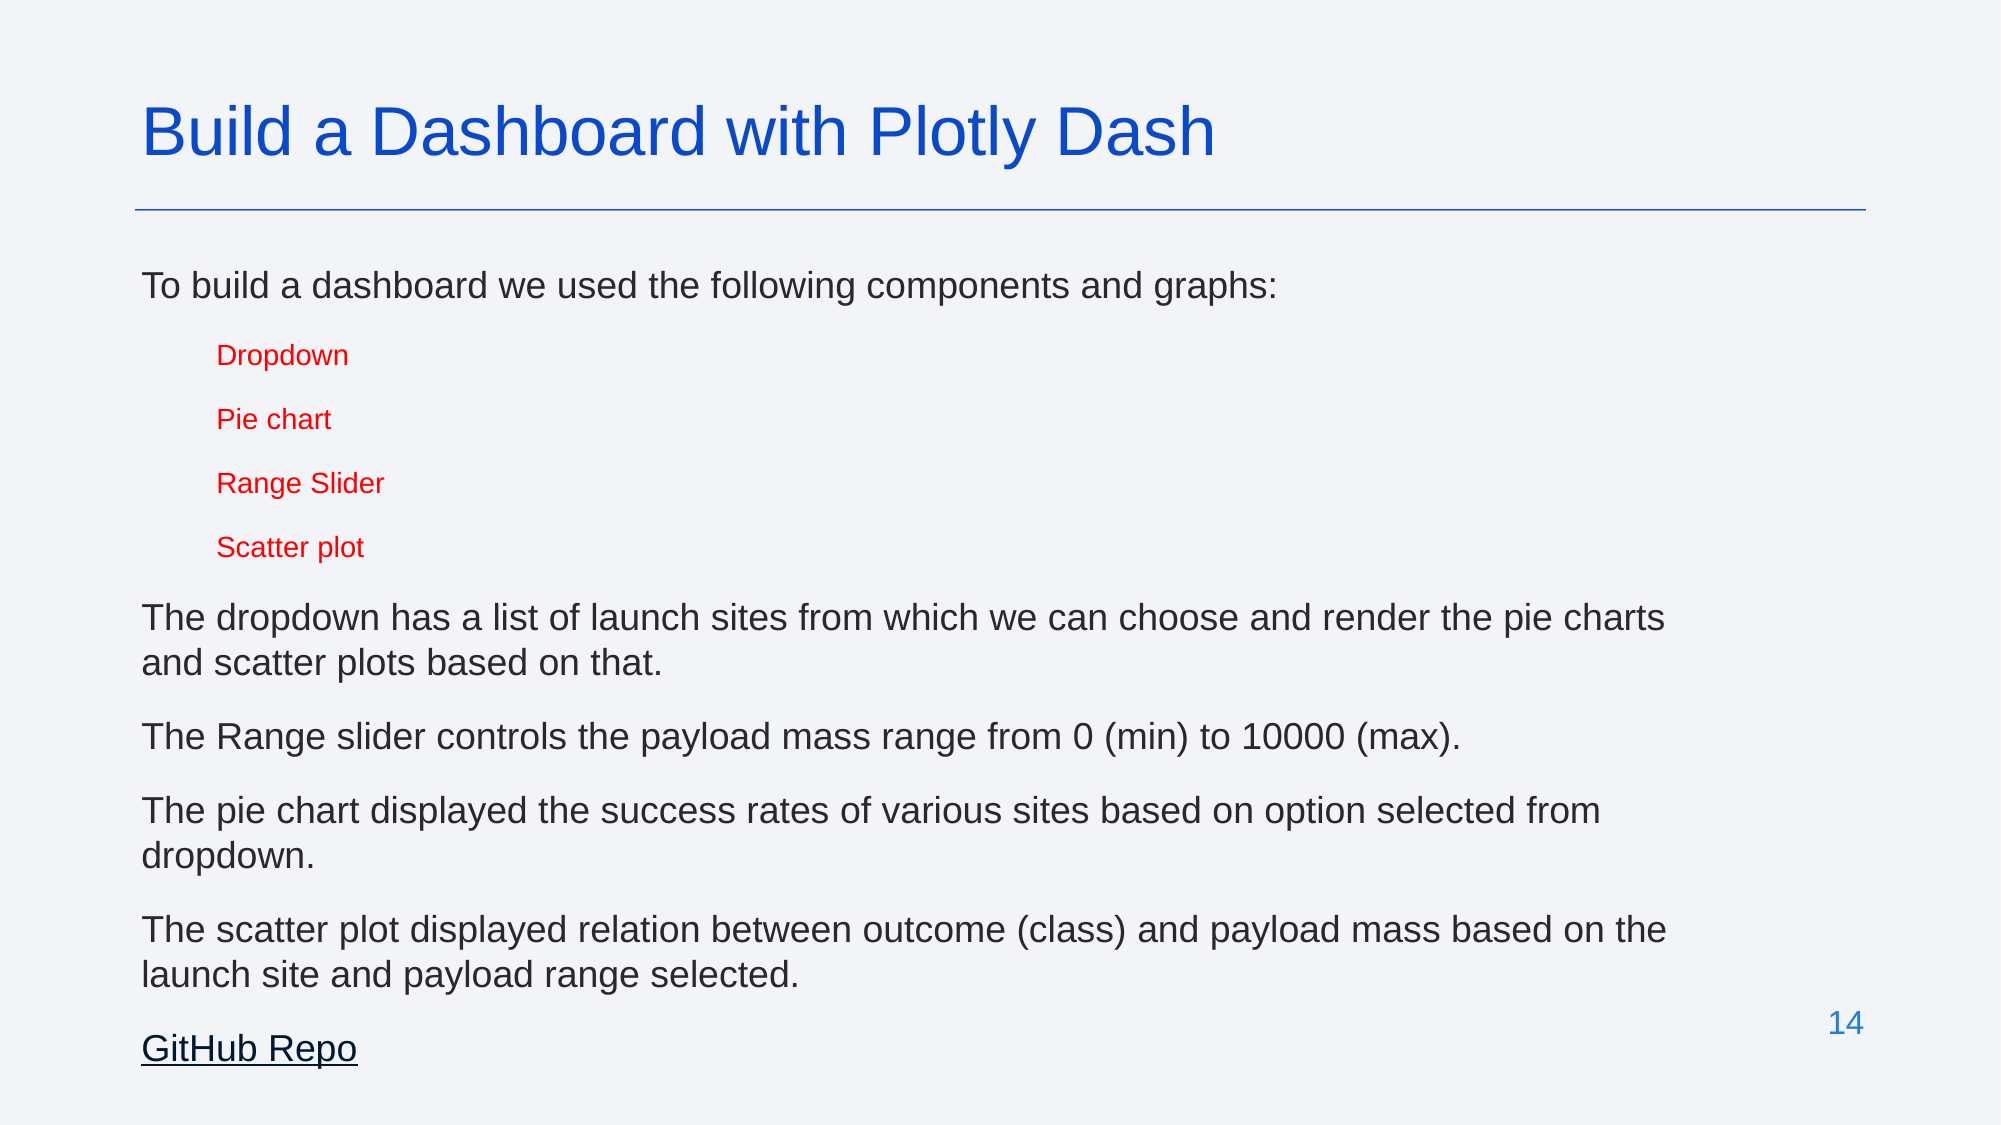

Build a Dashboard with Plotly Dash
To build a dashboard we used the following components and graphs:
Dropdown
Pie chart
Range Slider
Scatter plot
The dropdown has a list of launch sites from which we can choose and render the pie charts and scatter plots based on that.
The Range slider controls the payload mass range from 0 (min) to 10000 (max).
The pie chart displayed the success rates of various sites based on option selected from dropdown.
The scatter plot displayed relation between outcome (class) and payload mass based on the launch site and payload range selected.
GitHub Repo
14